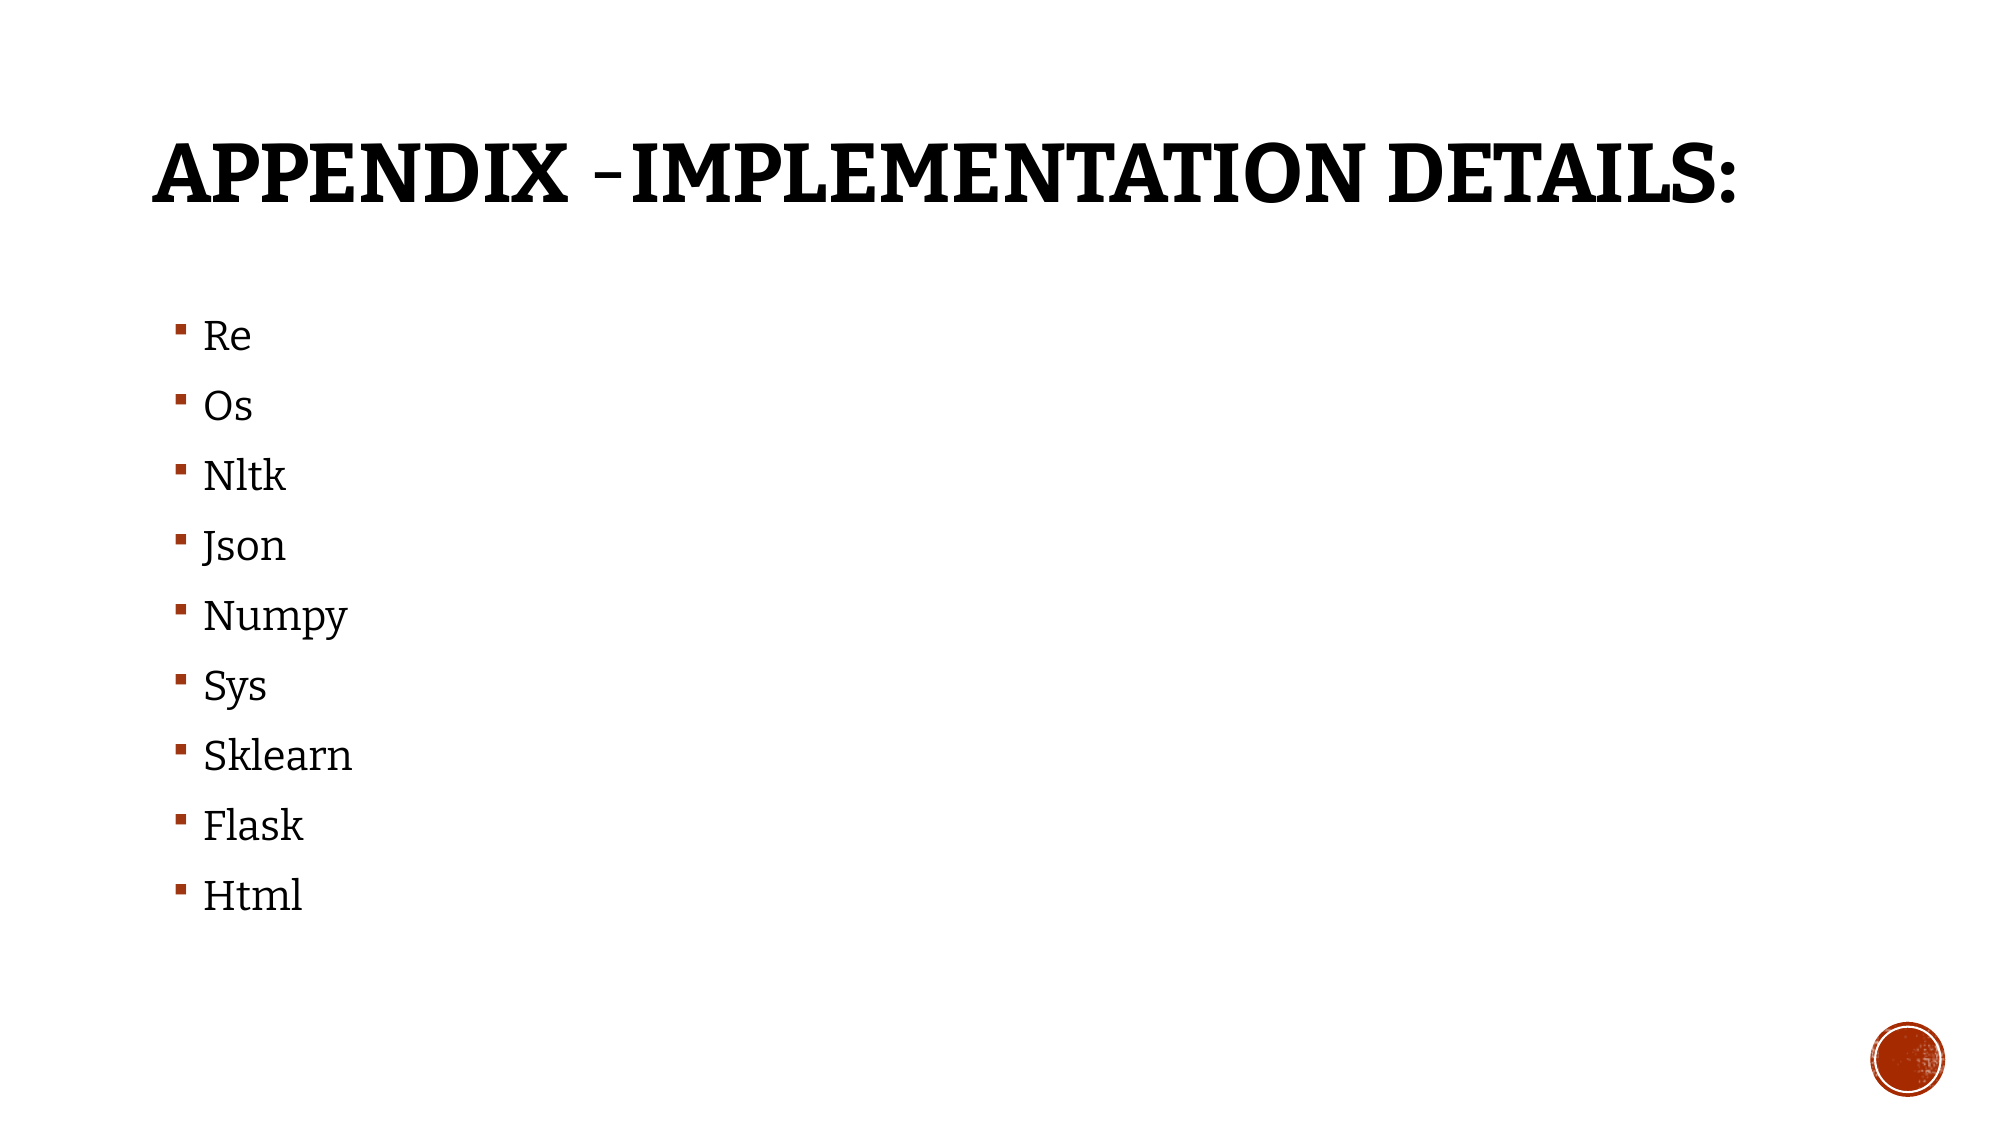

# Appendix -implementation details:
Re
Os
Nltk
Json
Numpy
Sys
Sklearn
Flask
Html